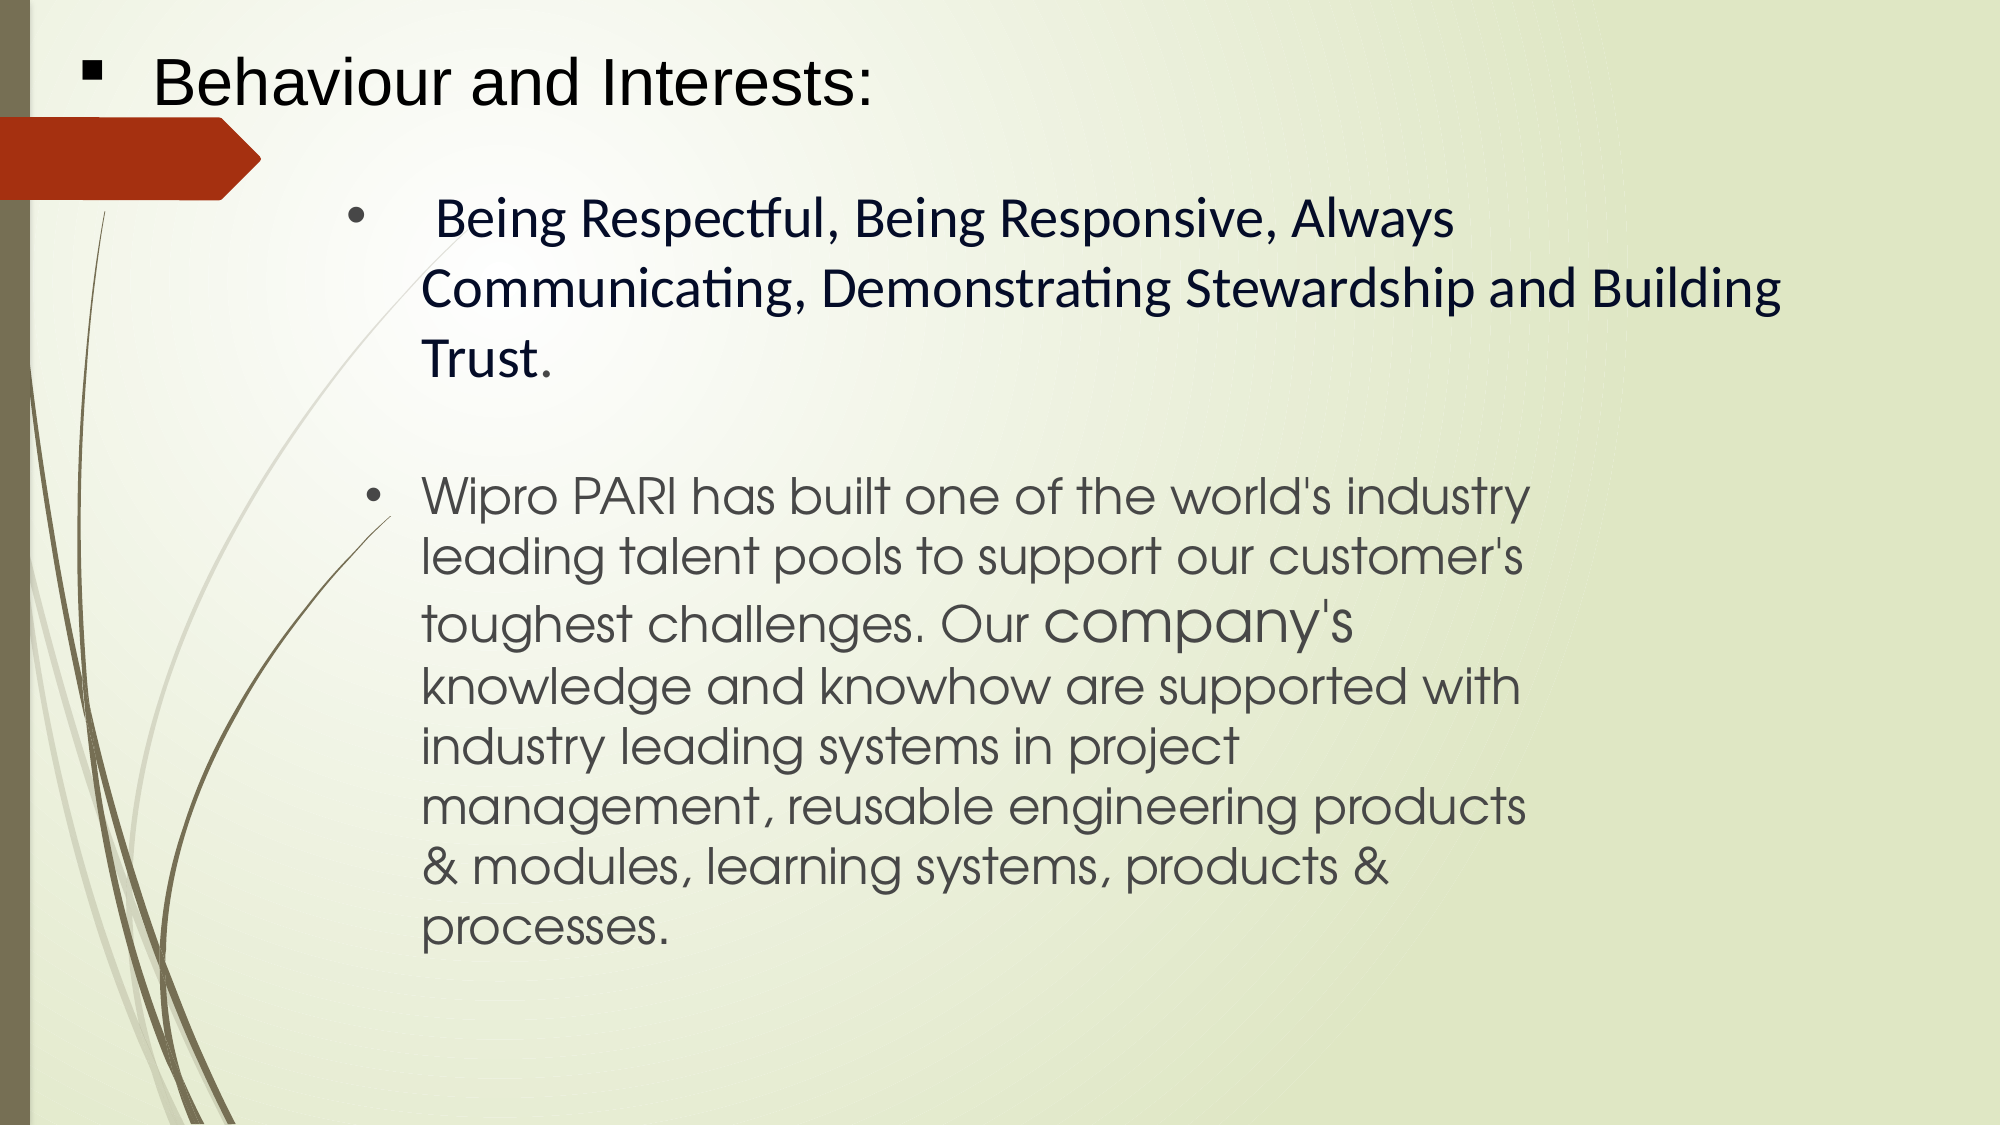

Behaviour and Interests:
 Being Respectful, Being Responsive, Always Communicating, Demonstrating Stewardship and Building Trust.
Wipro PARI has built one of the world's industry leading talent pools to support our customer's toughest challenges. Our company's knowledge and knowhow are supported with industry leading systems in project management, reusable engineering products & modules, learning systems, products & processes.